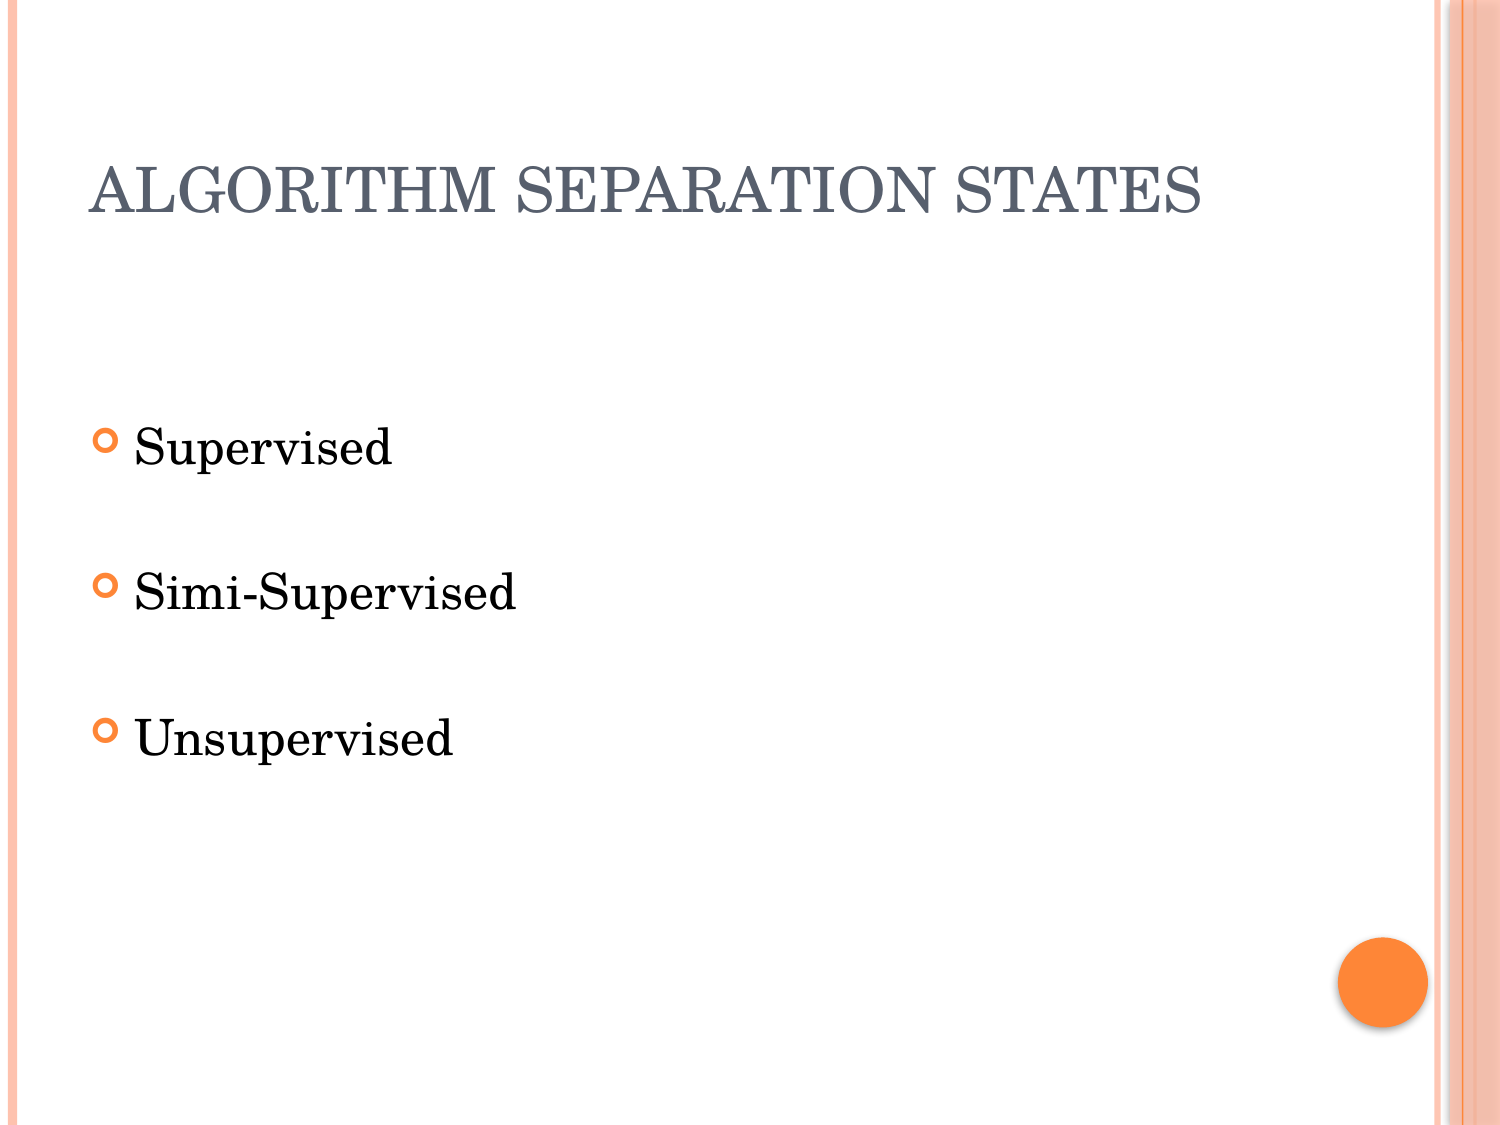

# Algorithm Separation States

Supervised

Simi-Supervised

Unsupervised